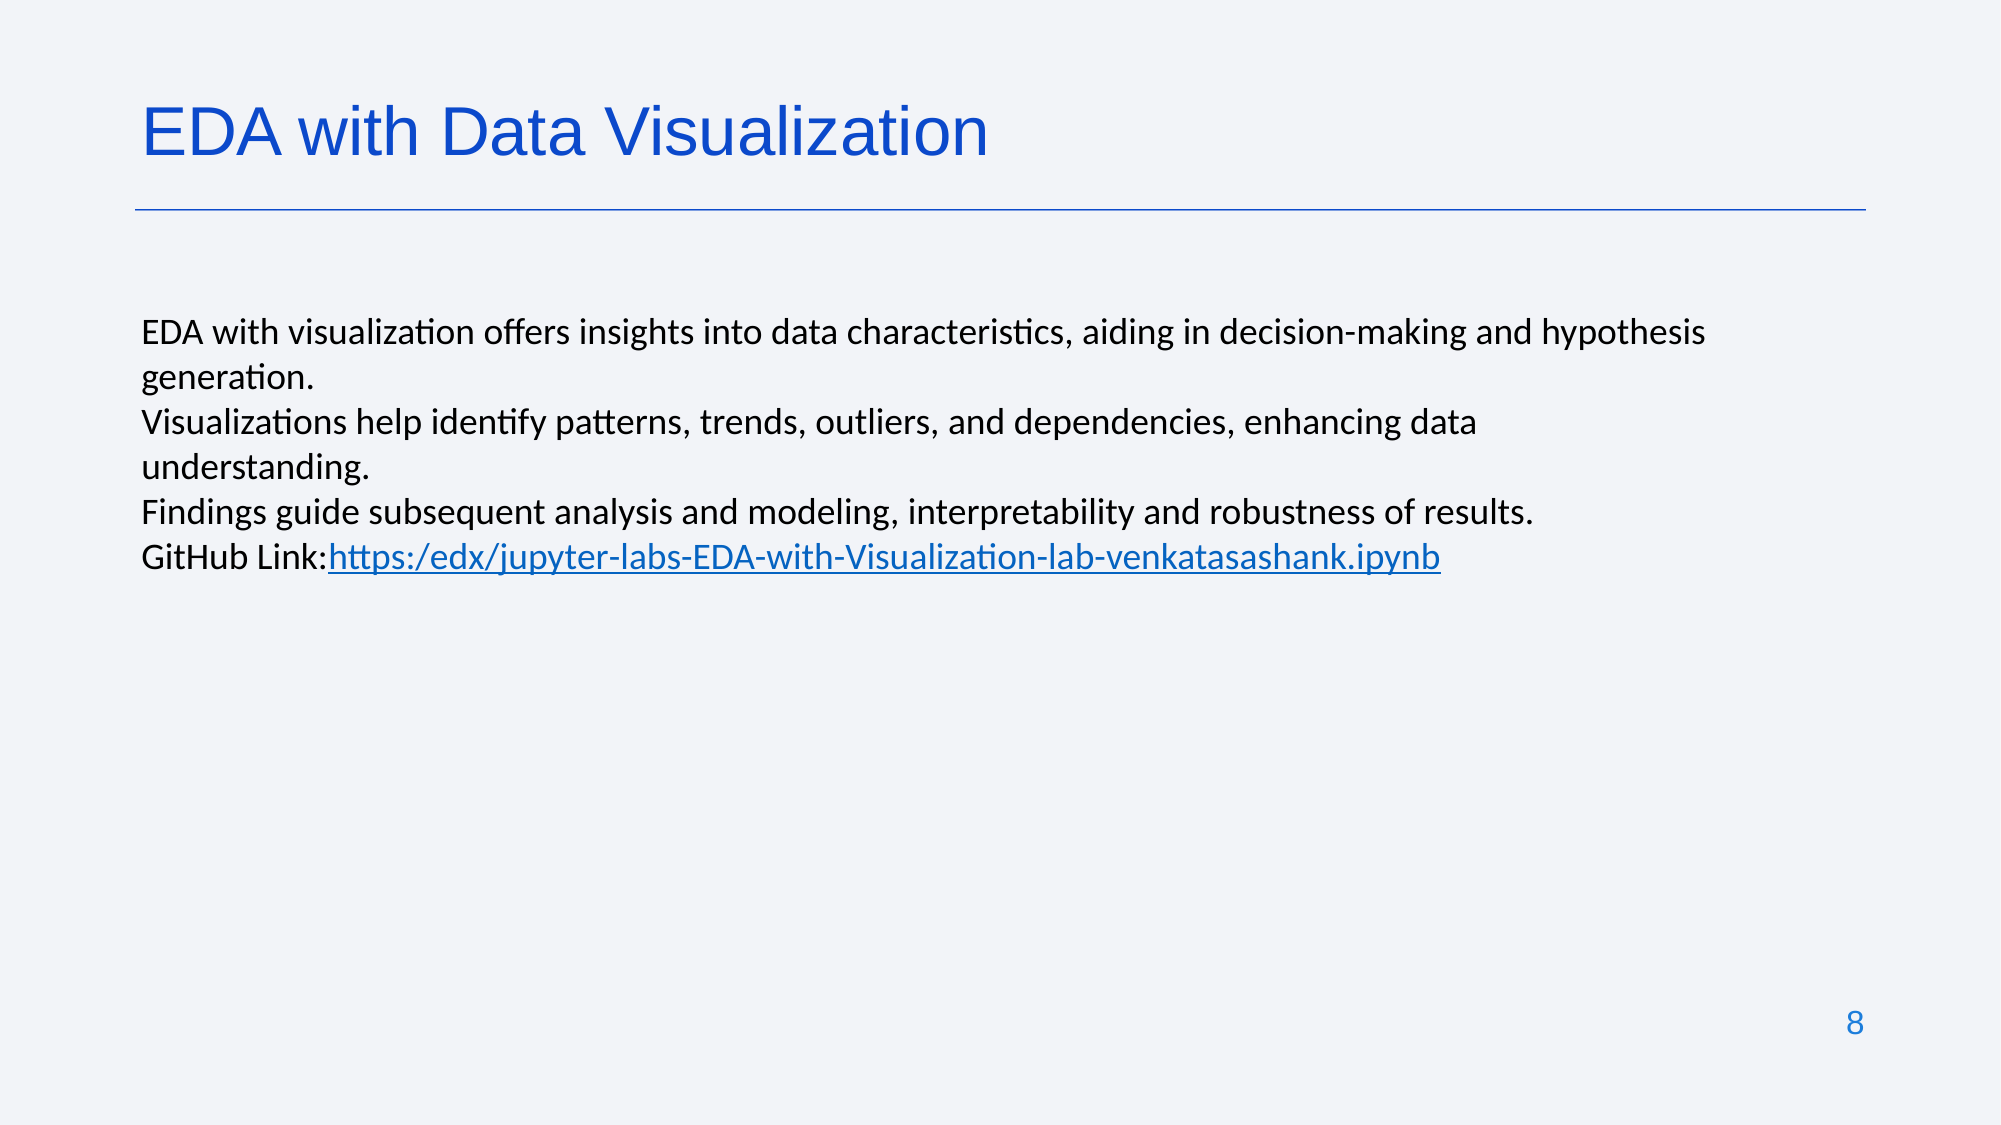

EDA with Data Visualization
EDA with visualization offers insights into data characteristics, aiding in decision-making and hypothesis generation.
Visualizations help identify patterns, trends, outliers, and dependencies, enhancing data understanding.
Findings guide subsequent analysis and modeling, interpretability and robustness of results.
GitHub Link:https:/edx/jupyter-labs-EDA-with-Visualization-lab-venkatasashank.ipynb
8